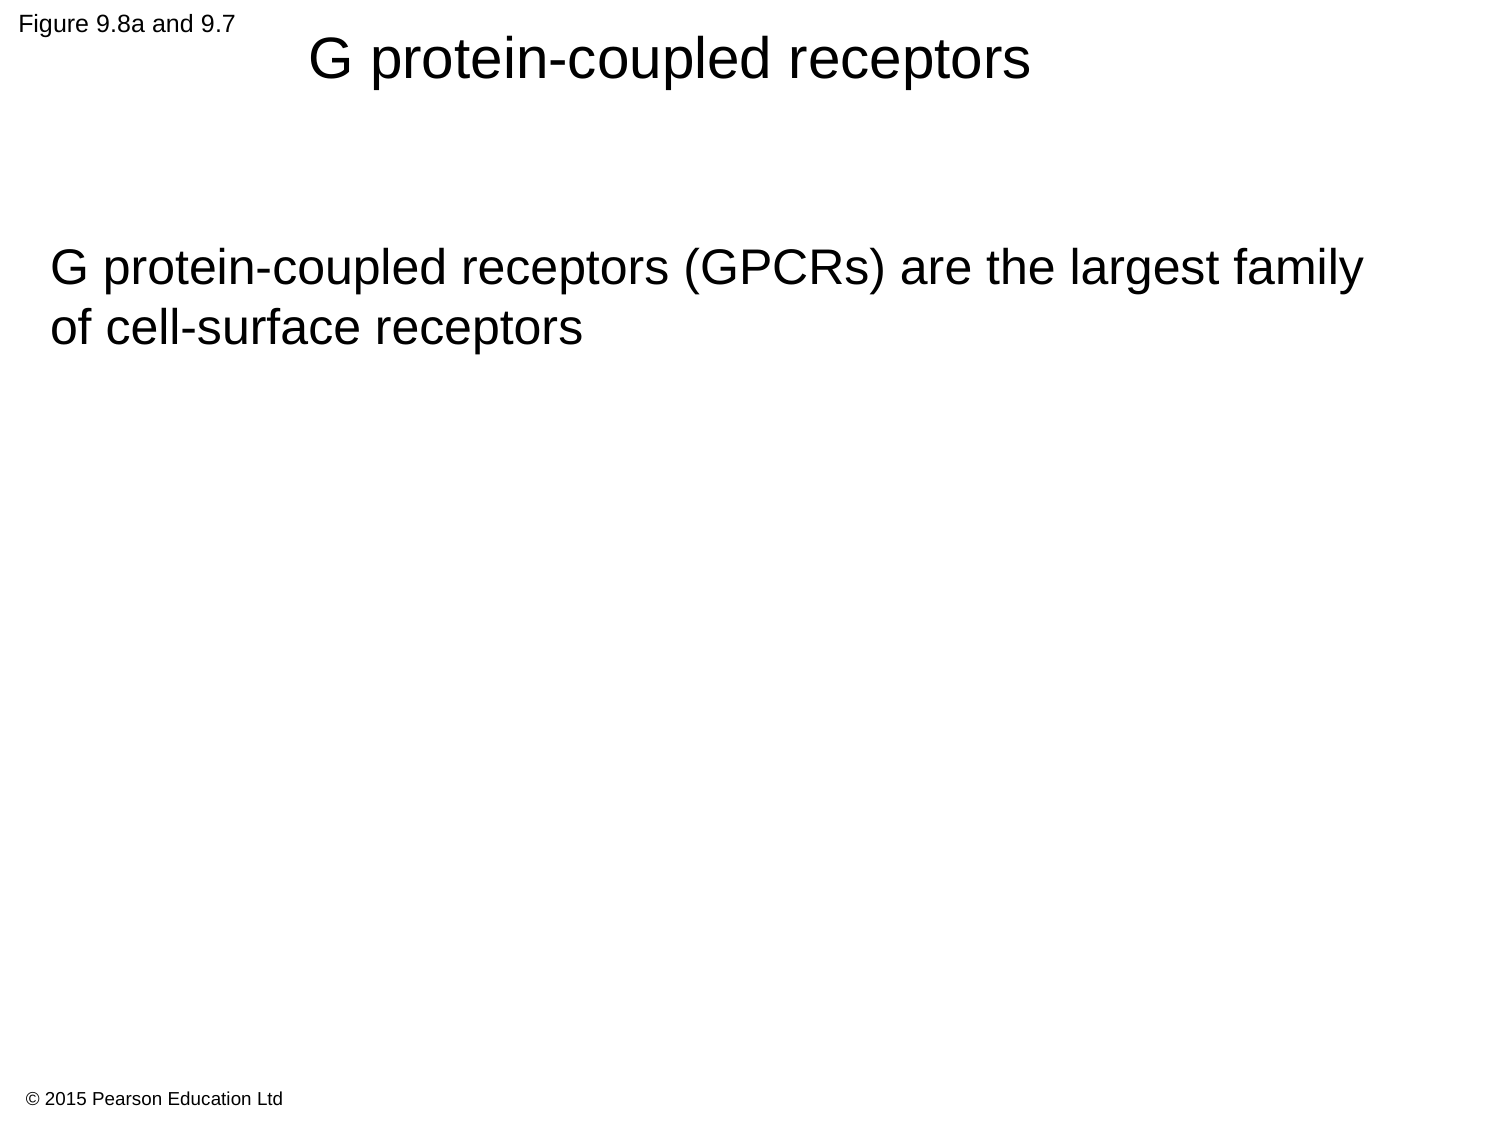

# Figure 9.8a and 9.7
G protein-coupled receptors
G protein-coupled receptors (GPCRs) are the largest family of cell-surface receptors